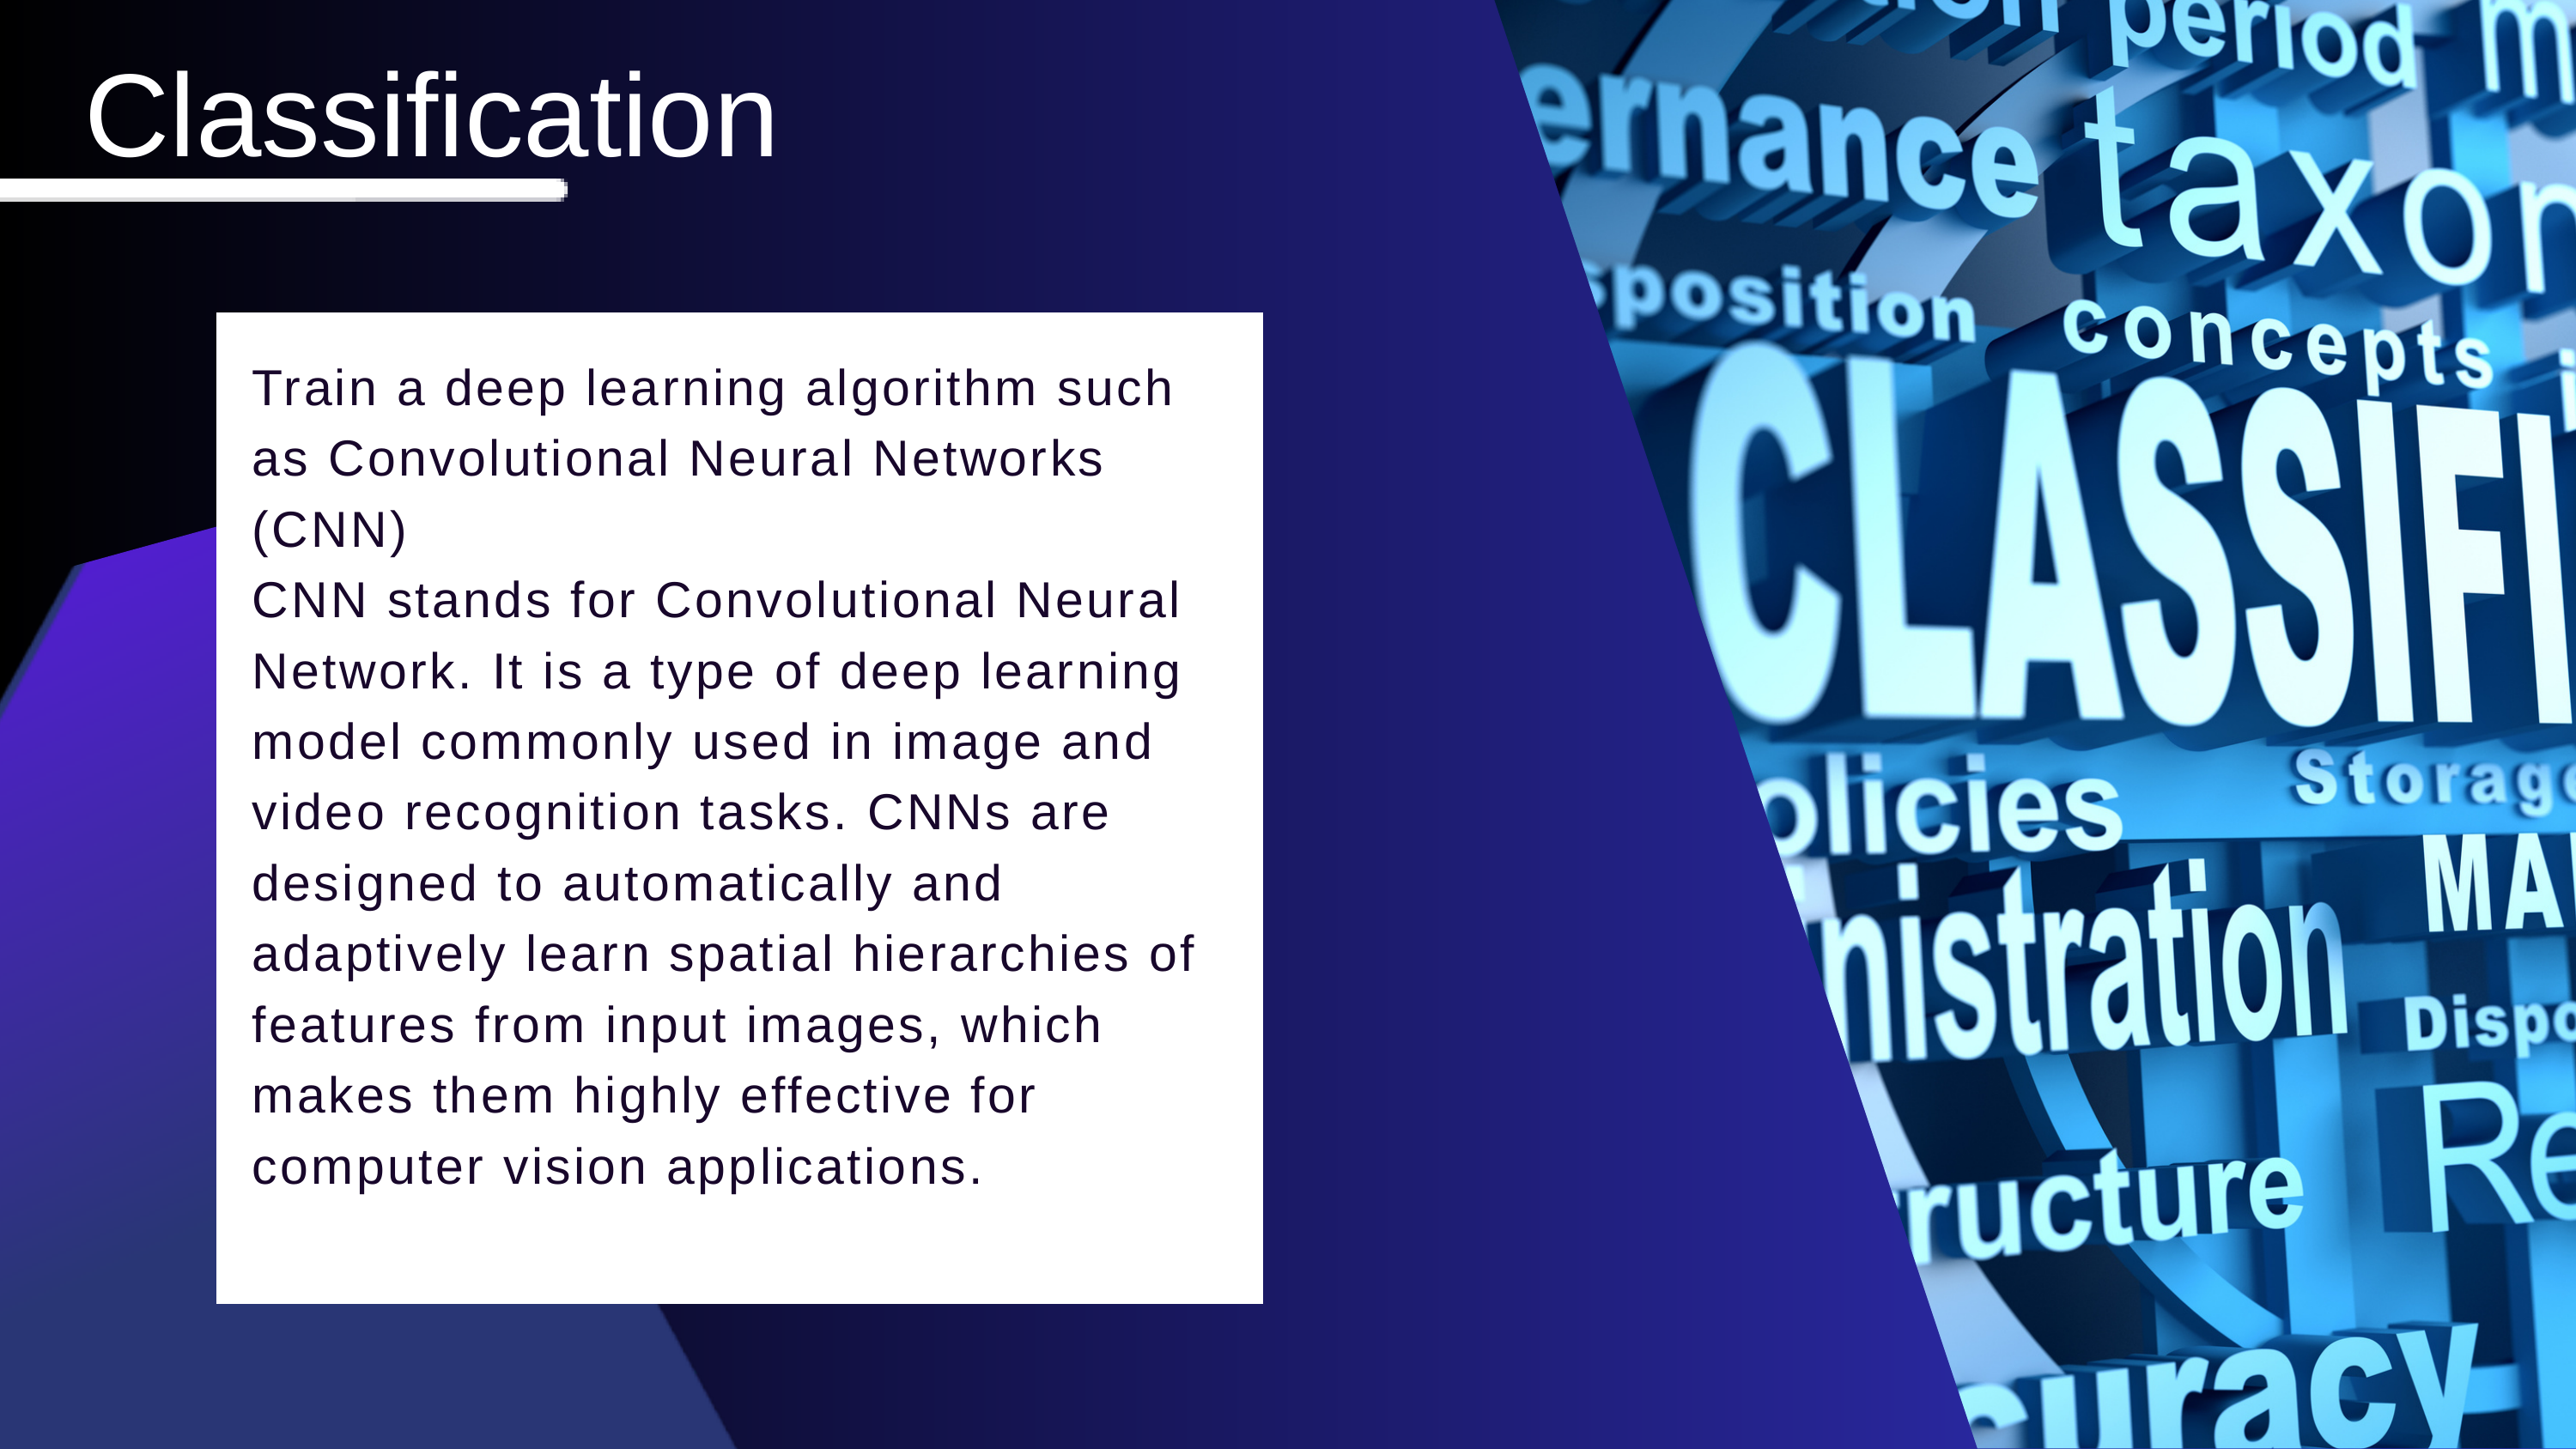

Classification

Train a deep learning algorithm such as Convolutional Neural Networks (CNN)
CNN stands for Convolutional Neural Network. It is a type of deep learning model commonly used in image and video recognition tasks. CNNs are designed to automatically and adaptively learn spatial hierarchies of features from input images, which makes them highly effective for computer vision applications.